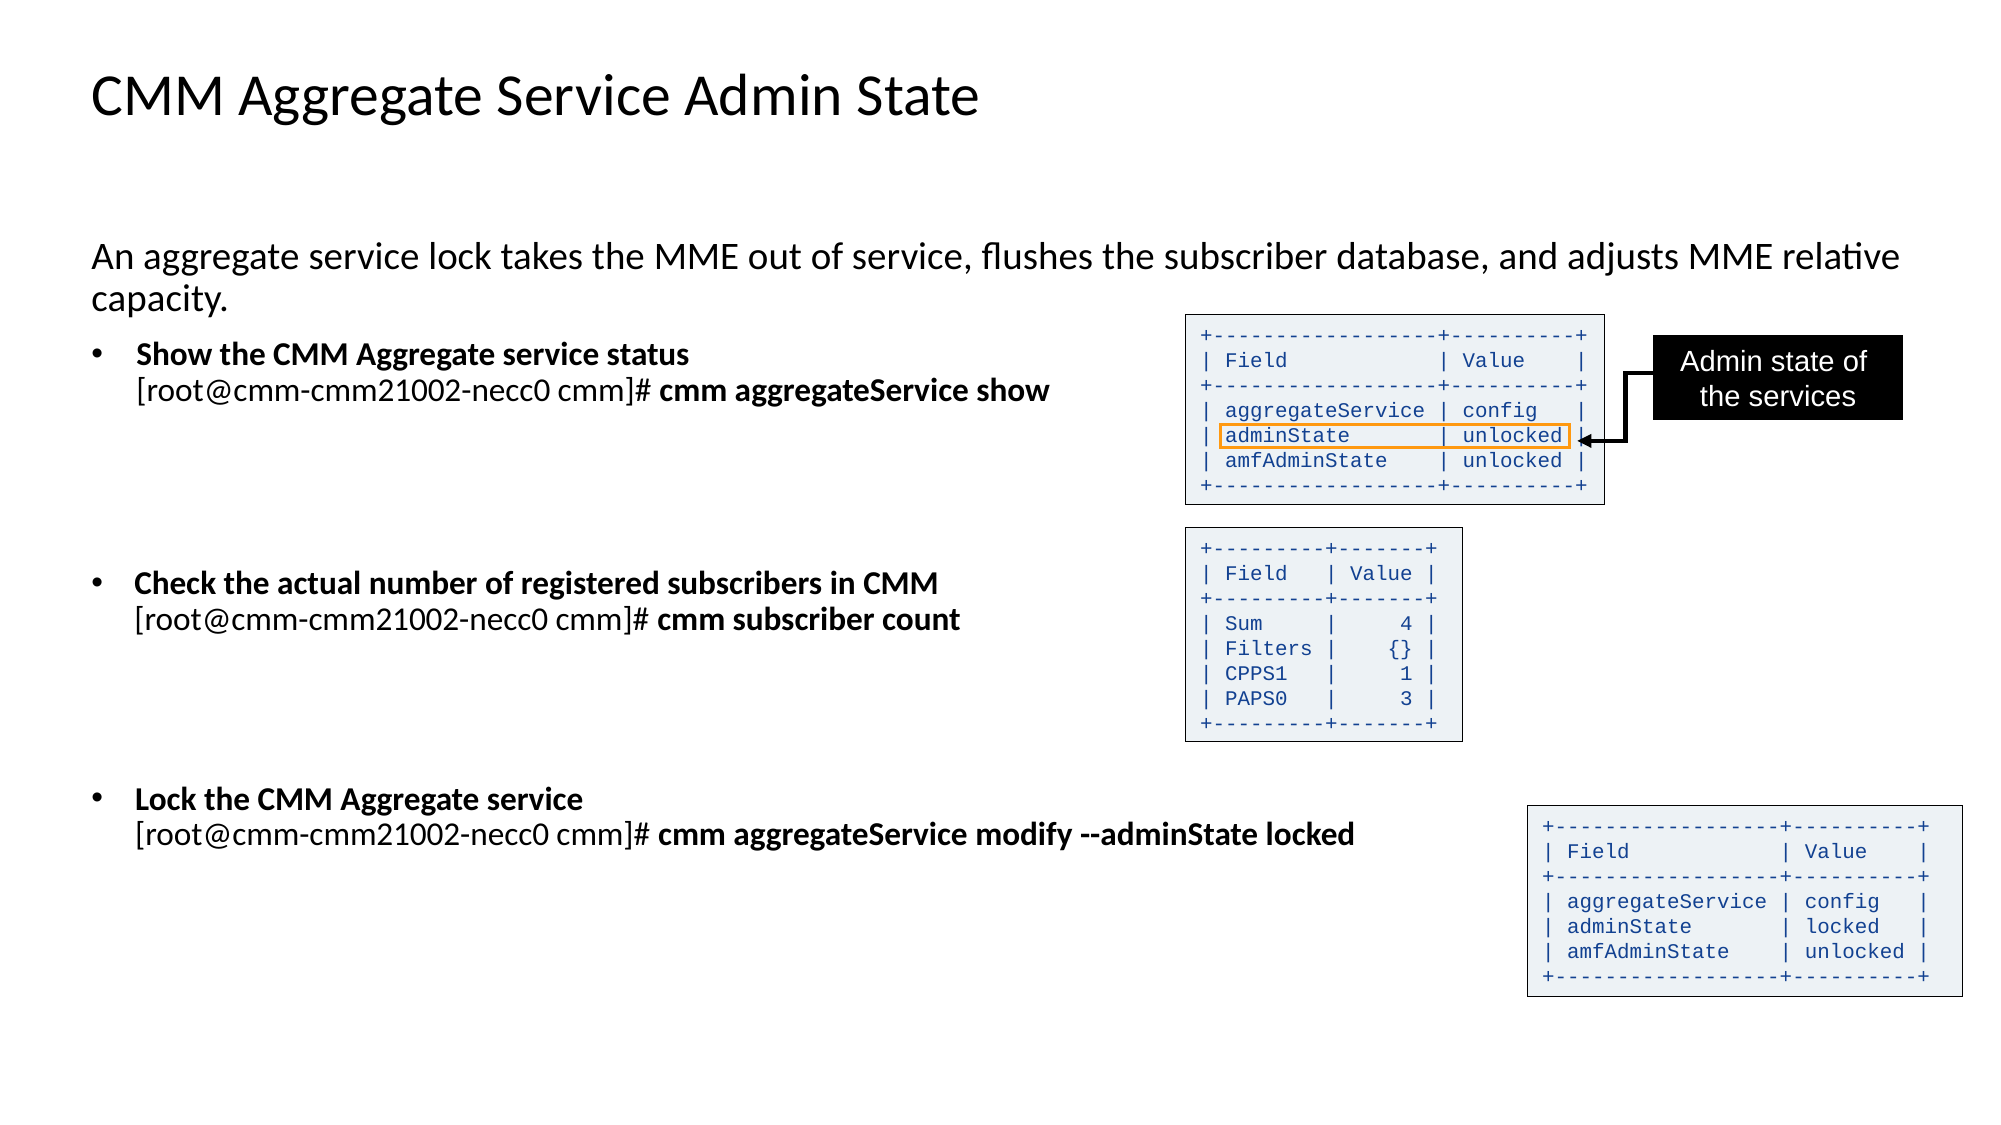

Slide excluded from Table of Contents
# CMM Aggregate Service Admin State
An aggregate service lock takes the MME out of service, flushes the subscriber database, and adjusts MME relative capacity.
Show the CMM Aggregate service status
[root@cmm-cmm21002-necc0 cmm]# cmm aggregateService show

Check the actual number of registered subscribers in CMM
[root@cmm-cmm21002-necc0 cmm]# cmm subscriber count

Lock the CMM Aggregate service
[root@cmm-cmm21002-necc0 cmm]# cmm aggregateService modify --adminState locked

+------------------+----------+
| Field            | Value    |
+------------------+----------+
| aggregateService | config   |
| adminState       | unlocked |
| amfAdminState    | unlocked |
+------------------+----------+
Admin state of
the services

+---------+-------+
| Field   | Value |
+---------+-------+
| Sum     |     4 |
| Filters |    {} |
| CPPS1   |     1 |
| PAPS0   |     3 |
+---------+-------+
+------------------+----------+
| Field            | Value    |
+------------------+----------+
| aggregateService | config   |
| adminState       | locked   |
| amfAdminState    | unlocked |
+------------------+----------+